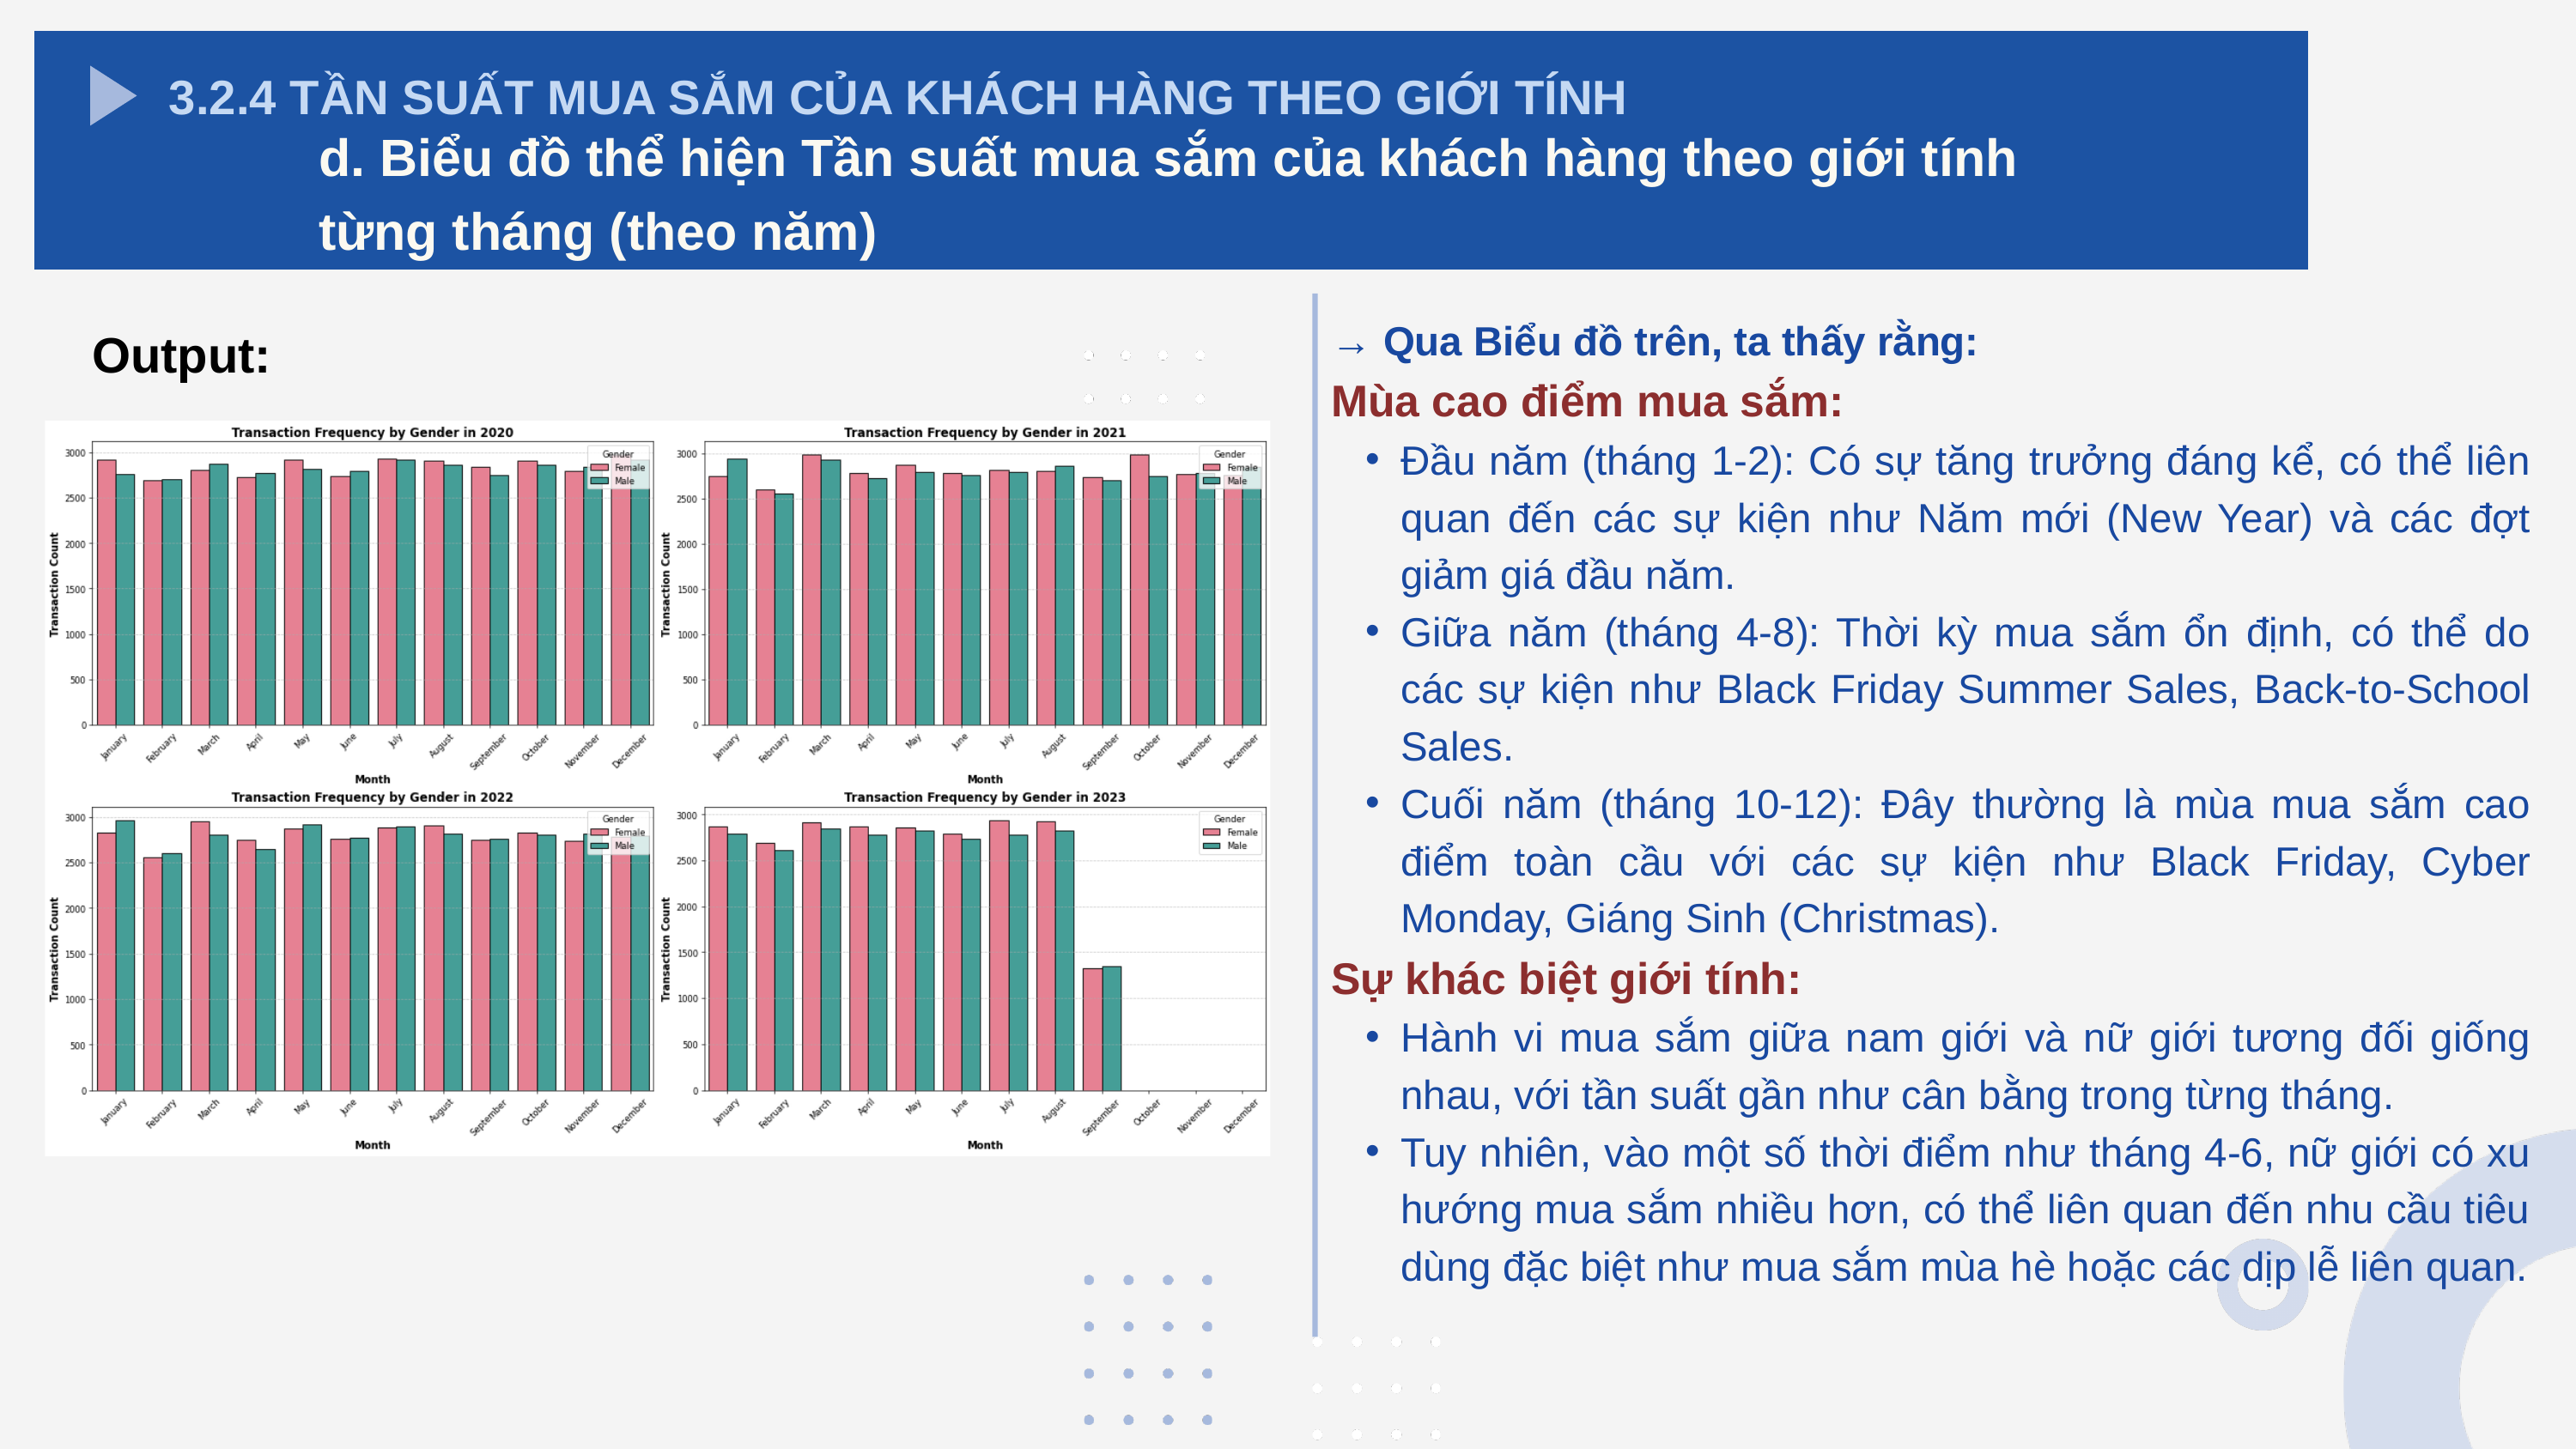

3.2.4 TẦN SUẤT MUA SẮM CỦA KHÁCH HÀNG THEO GIỚI TÍNH

d. Biểu đồ thể hiện Tần suất mua sắm của khách hàng theo giới tính từng tháng (theo năm)

→ Qua Biểu đồ trên, ta thấy rằng:
Mùa cao điểm mua sắm:
Đầu năm (tháng 1-2): Có sự tăng trưởng đáng kể, có thể liên quan đến các sự kiện như Năm mới (New Year) và các đợt giảm giá đầu năm.
Giữa năm (tháng 4-8): Thời kỳ mua sắm ổn định, có thể do các sự kiện như Black Friday Summer Sales, Back-to-School Sales.
Cuối năm (tháng 10-12): Đây thường là mùa mua sắm cao điểm toàn cầu với các sự kiện như Black Friday, Cyber Monday, Giáng Sinh (Christmas).
Sự khác biệt giới tính:
Hành vi mua sắm giữa nam giới và nữ giới tương đối giống nhau, với tần suất gần như cân bằng trong từng tháng.
Tuy nhiên, vào một số thời điểm như tháng 4-6, nữ giới có xu hướng mua sắm nhiều hơn, có thể liên quan đến nhu cầu tiêu dùng đặc biệt như mua sắm mùa hè hoặc các dịp lễ liên quan.
Output: